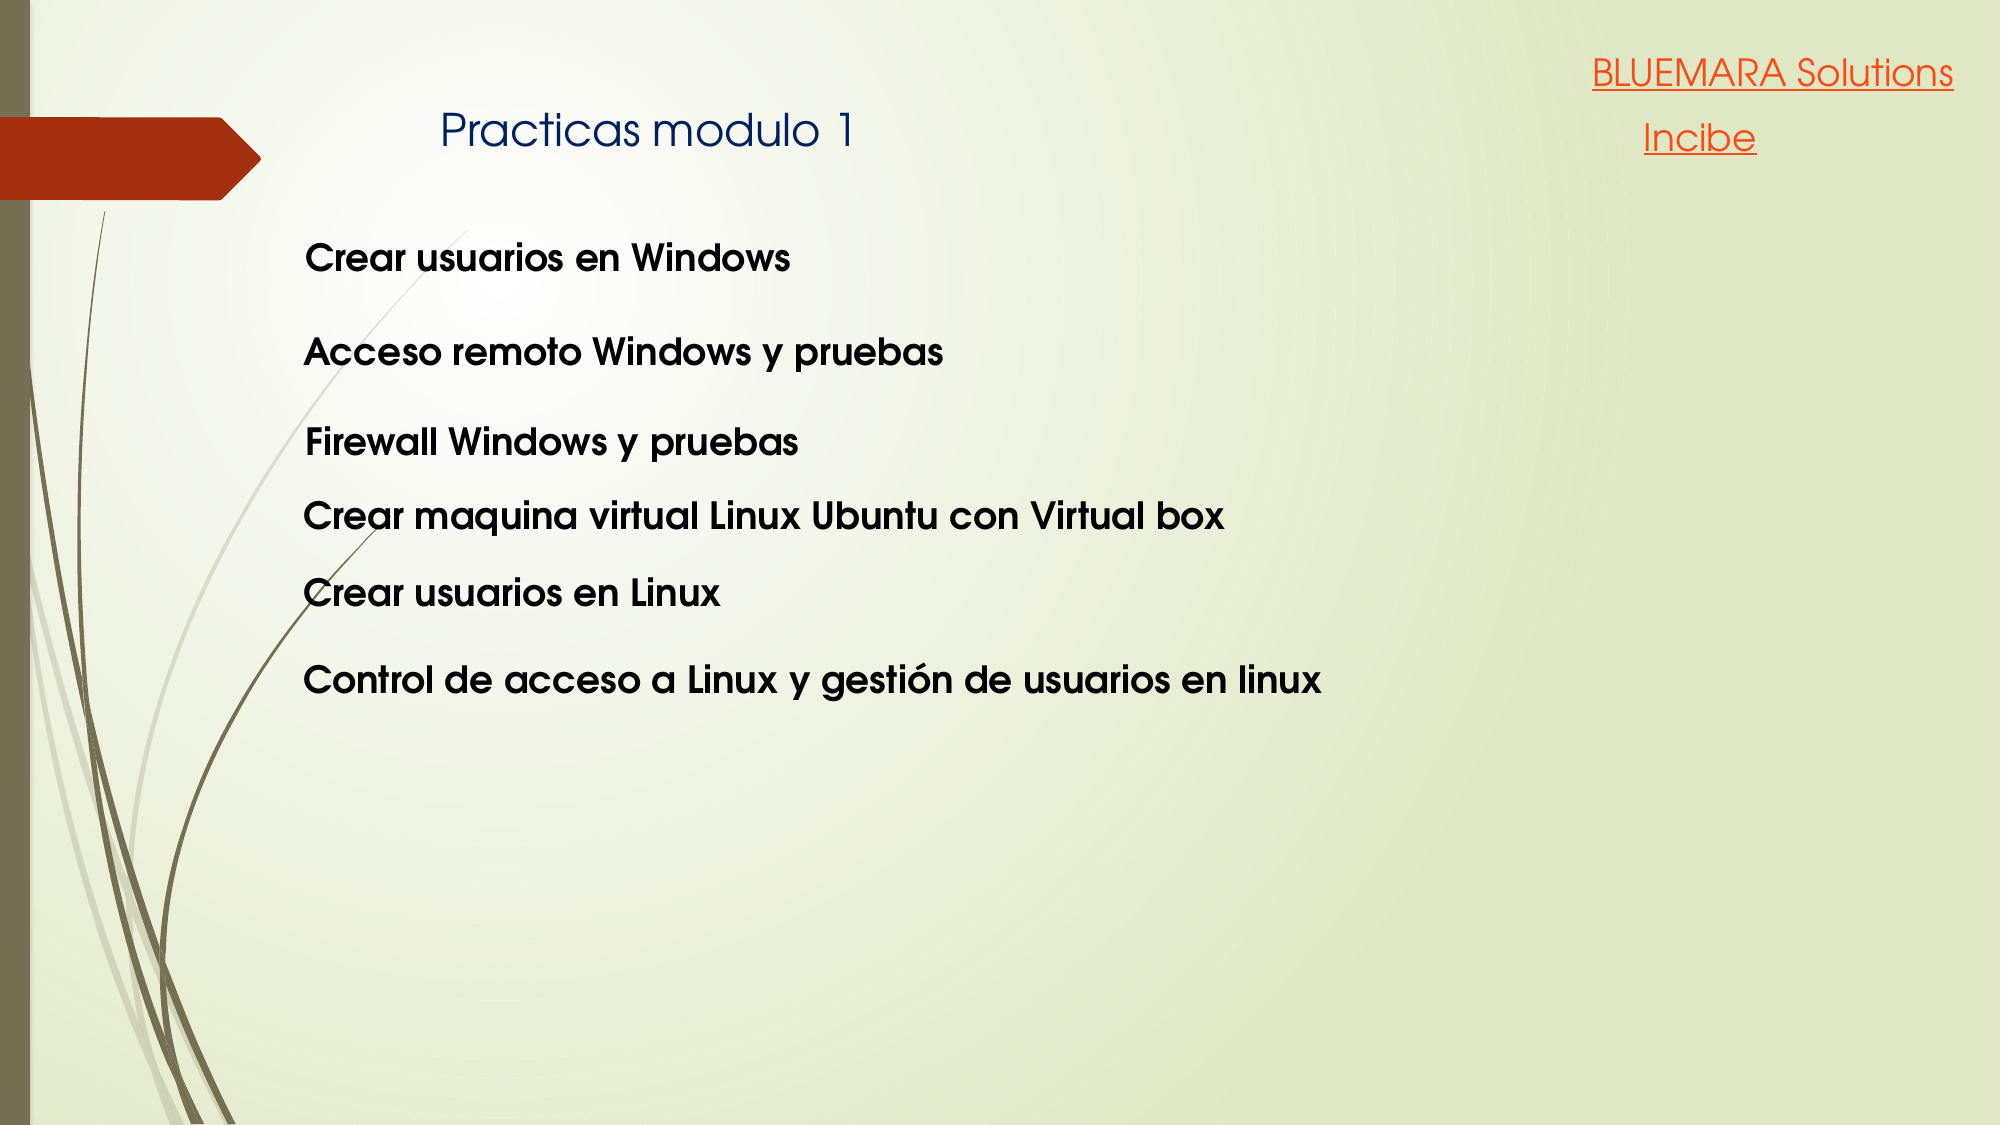

BLUEMARA Solutions
Practicas modulo 1
Incibe
Crear usuarios en Windows
Acceso remoto Windows y pruebas
Firewall Windows y pruebas
Crear maquina virtual Linux Ubuntu con Virtual box
Crear usuarios en Linux
Control de acceso a Linux y gestión de usuarios en linux